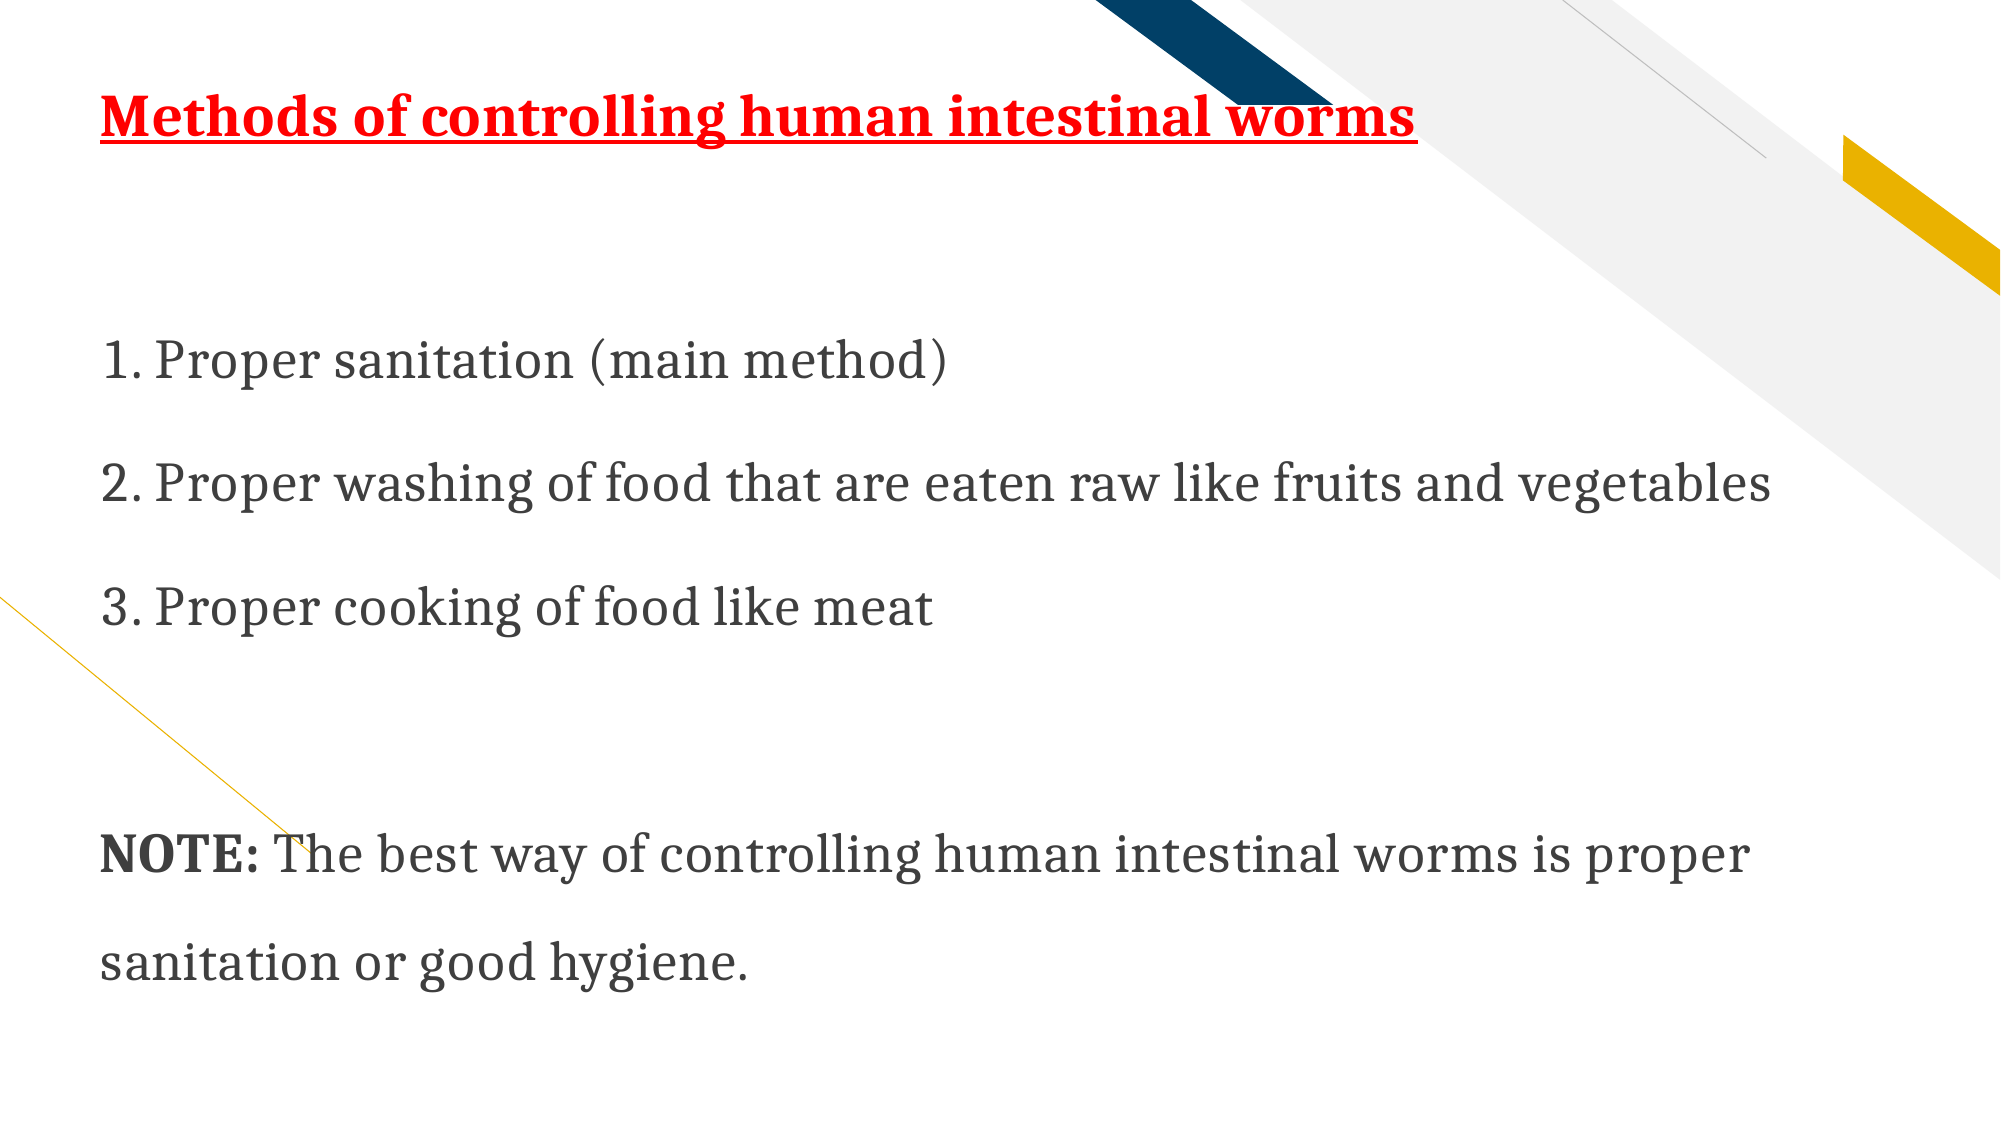

# Methods of controlling human intestinal worms
1. Proper sanitation (main method)
2. Proper washing of food that are eaten raw like fruits and vegetables
3. Proper cooking of food like meat

NOTE: The best way of controlling human intestinal worms is proper sanitation or good hygiene.